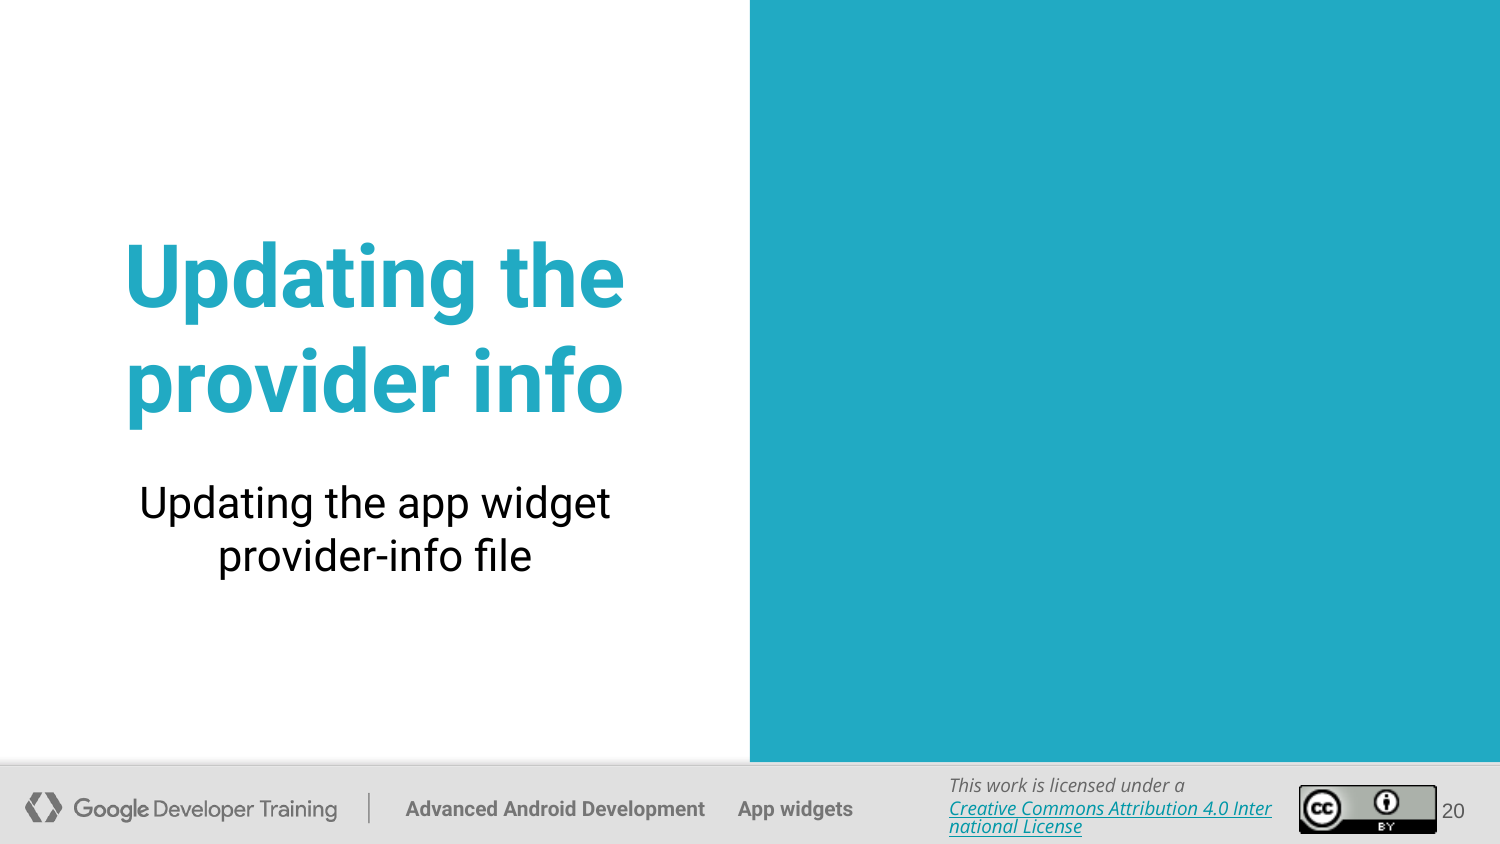

# Updating the provider info
Updating the app widget provider-info file
20